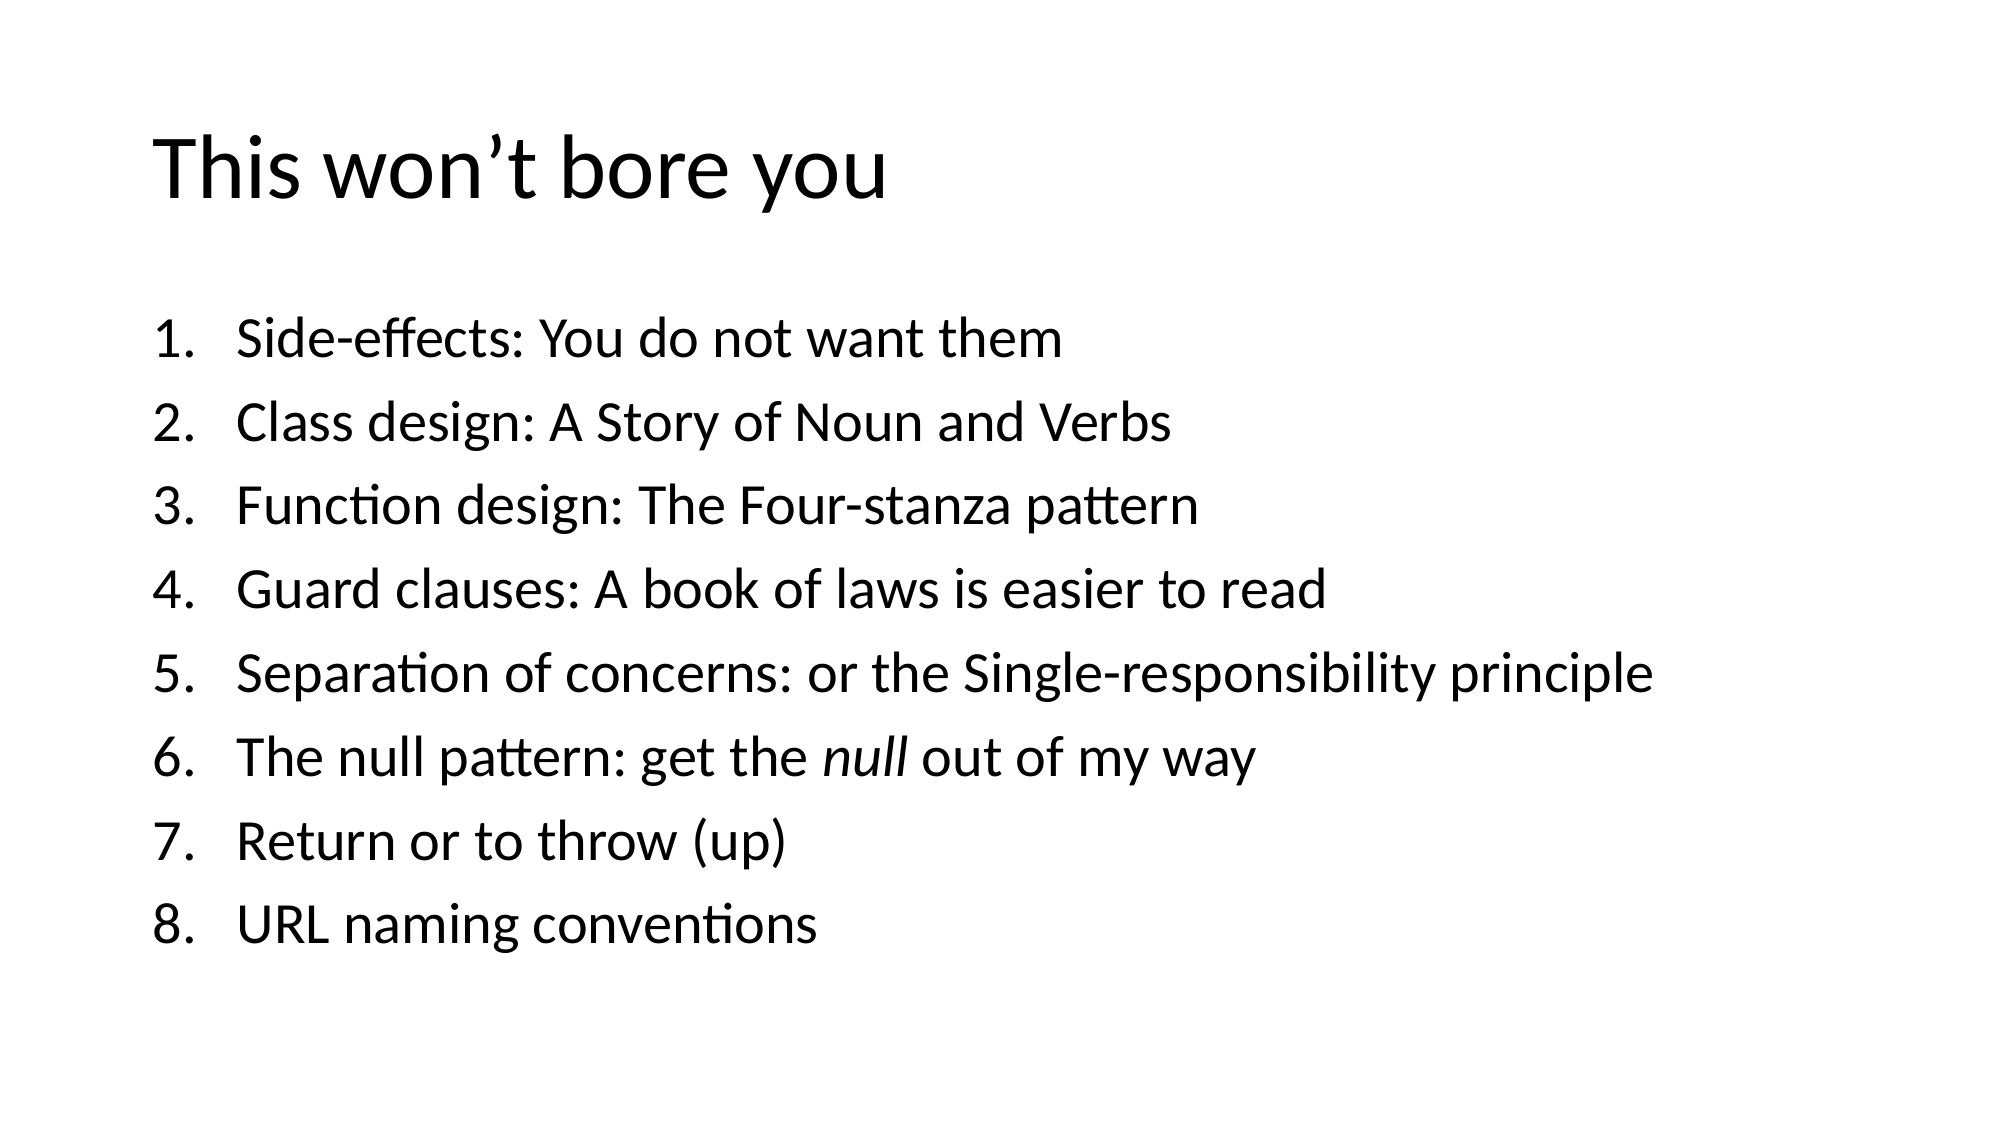

# This won’t bore you
Side-effects: You do not want them
Class design: A Story of Noun and Verbs
Function design: The Four-stanza pattern
Guard clauses: A book of laws is easier to read
Separation of concerns: or the Single-responsibility principle
The null pattern: get the null out of my way
Return or to throw (up)
URL naming conventions